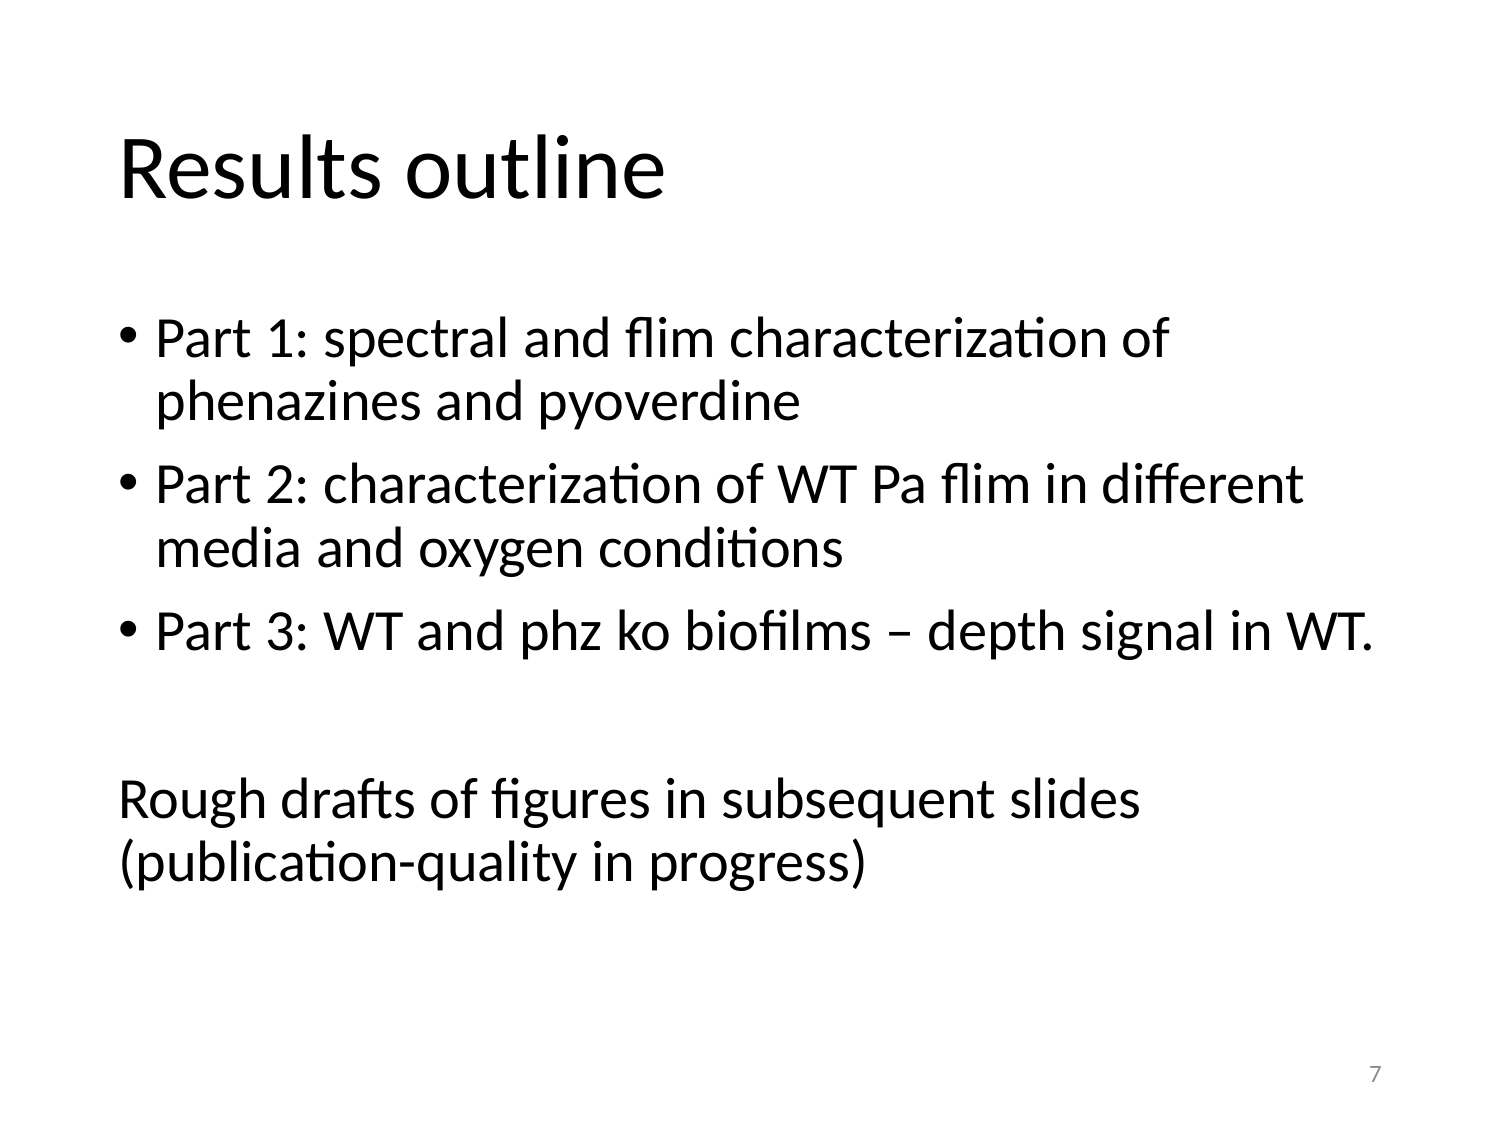

# Results outline
Part 1: spectral and flim characterization of phenazines and pyoverdine
Part 2: characterization of WT Pa flim in different media and oxygen conditions
Part 3: WT and phz ko biofilms – depth signal in WT.

Rough drafts of figures in subsequent slides (publication-quality in progress)
7